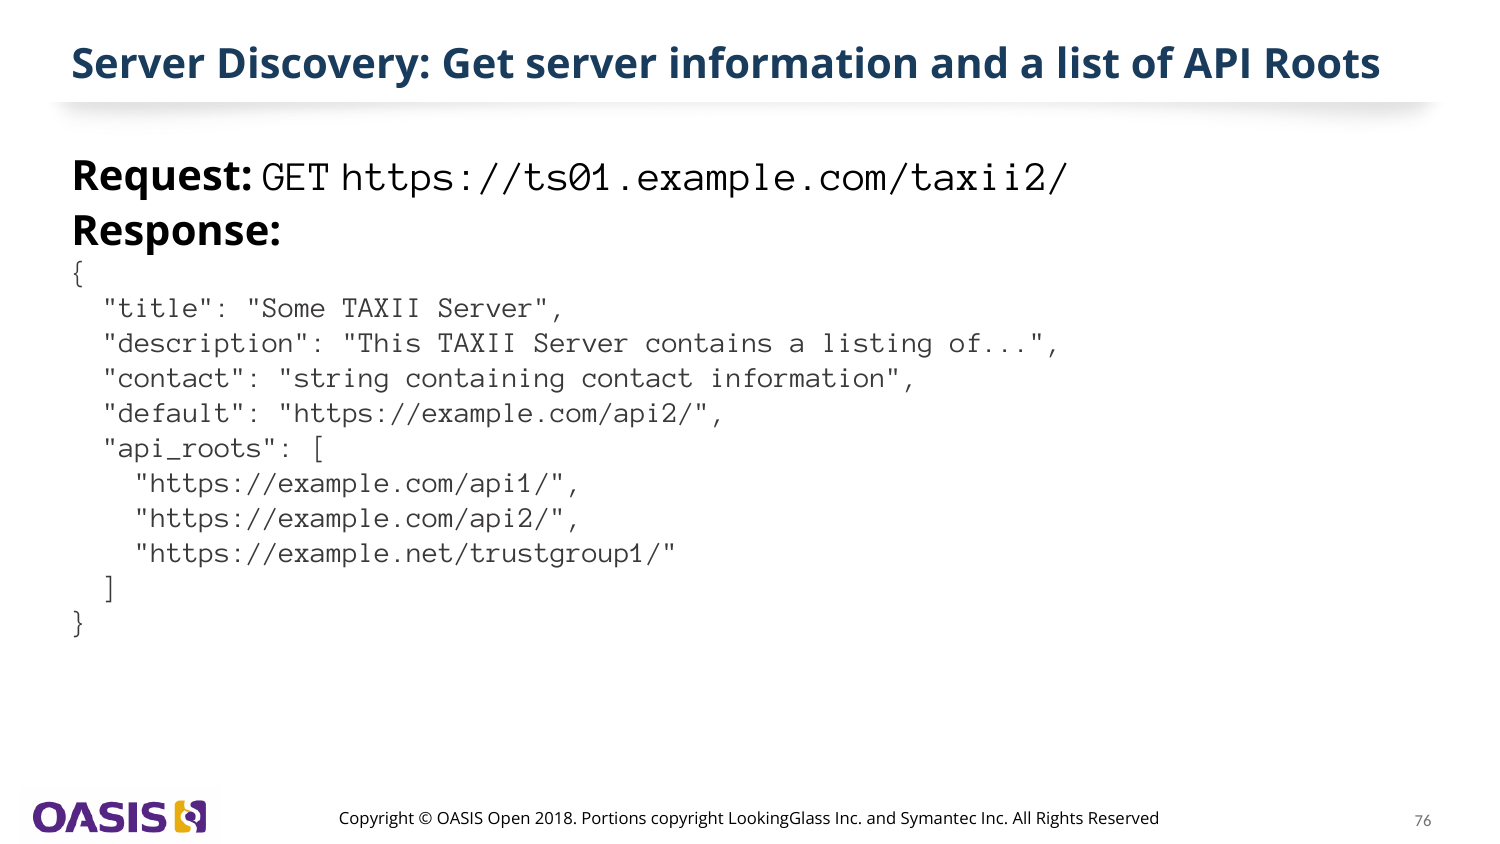

# Server Discovery: Get server information and a list of API Roots
Request: GET https://ts01.example.com/taxii2/
Response:
{
  "title": "Some TAXII Server",
  "description": "This TAXII Server contains a listing of...",
  "contact": "string containing contact information",
  "default": "https://example.com/api2/",
  "api_roots": [
    "https://example.com/api1/",
    "https://example.com/api2/",
    "https://example.net/trustgroup1/"
  ]
}